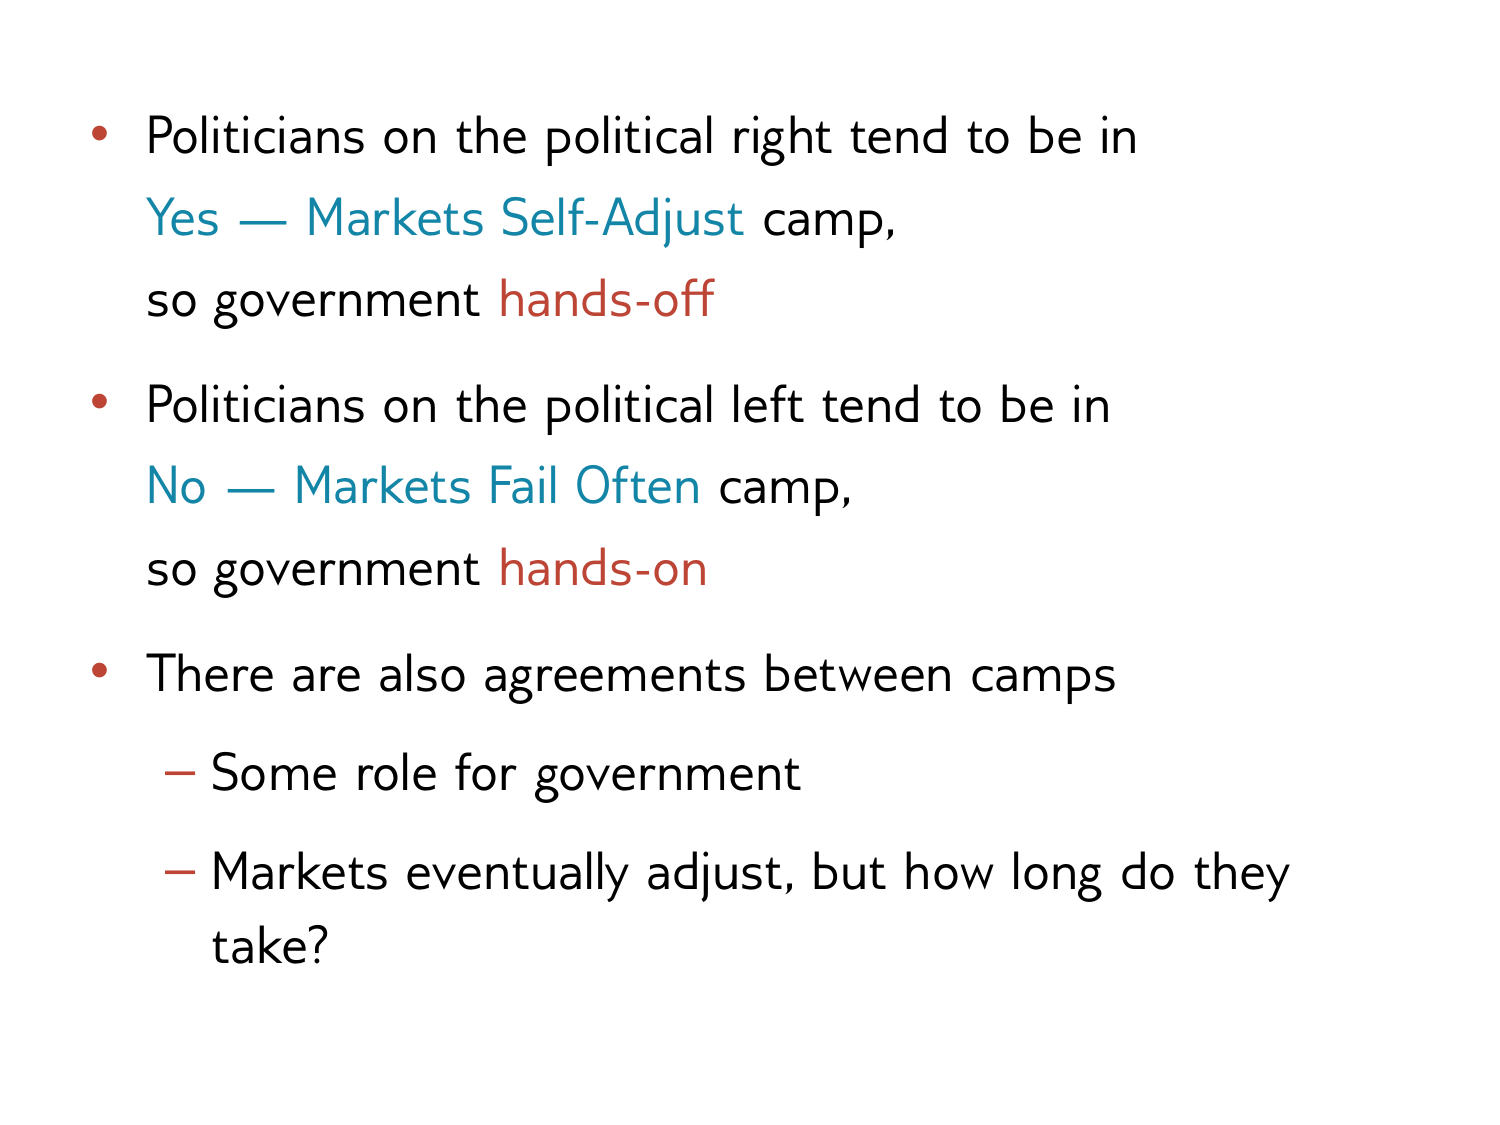

Politicians on the political right tend to be in
Yes — Markets Self-Adjust camp,
so government hands-off
Politicians on the political left tend to be in
No — Markets Fail Often camp,
so government hands-on
There are also agreements between camps
Some role for government
Markets eventually adjust, but how long do they take?